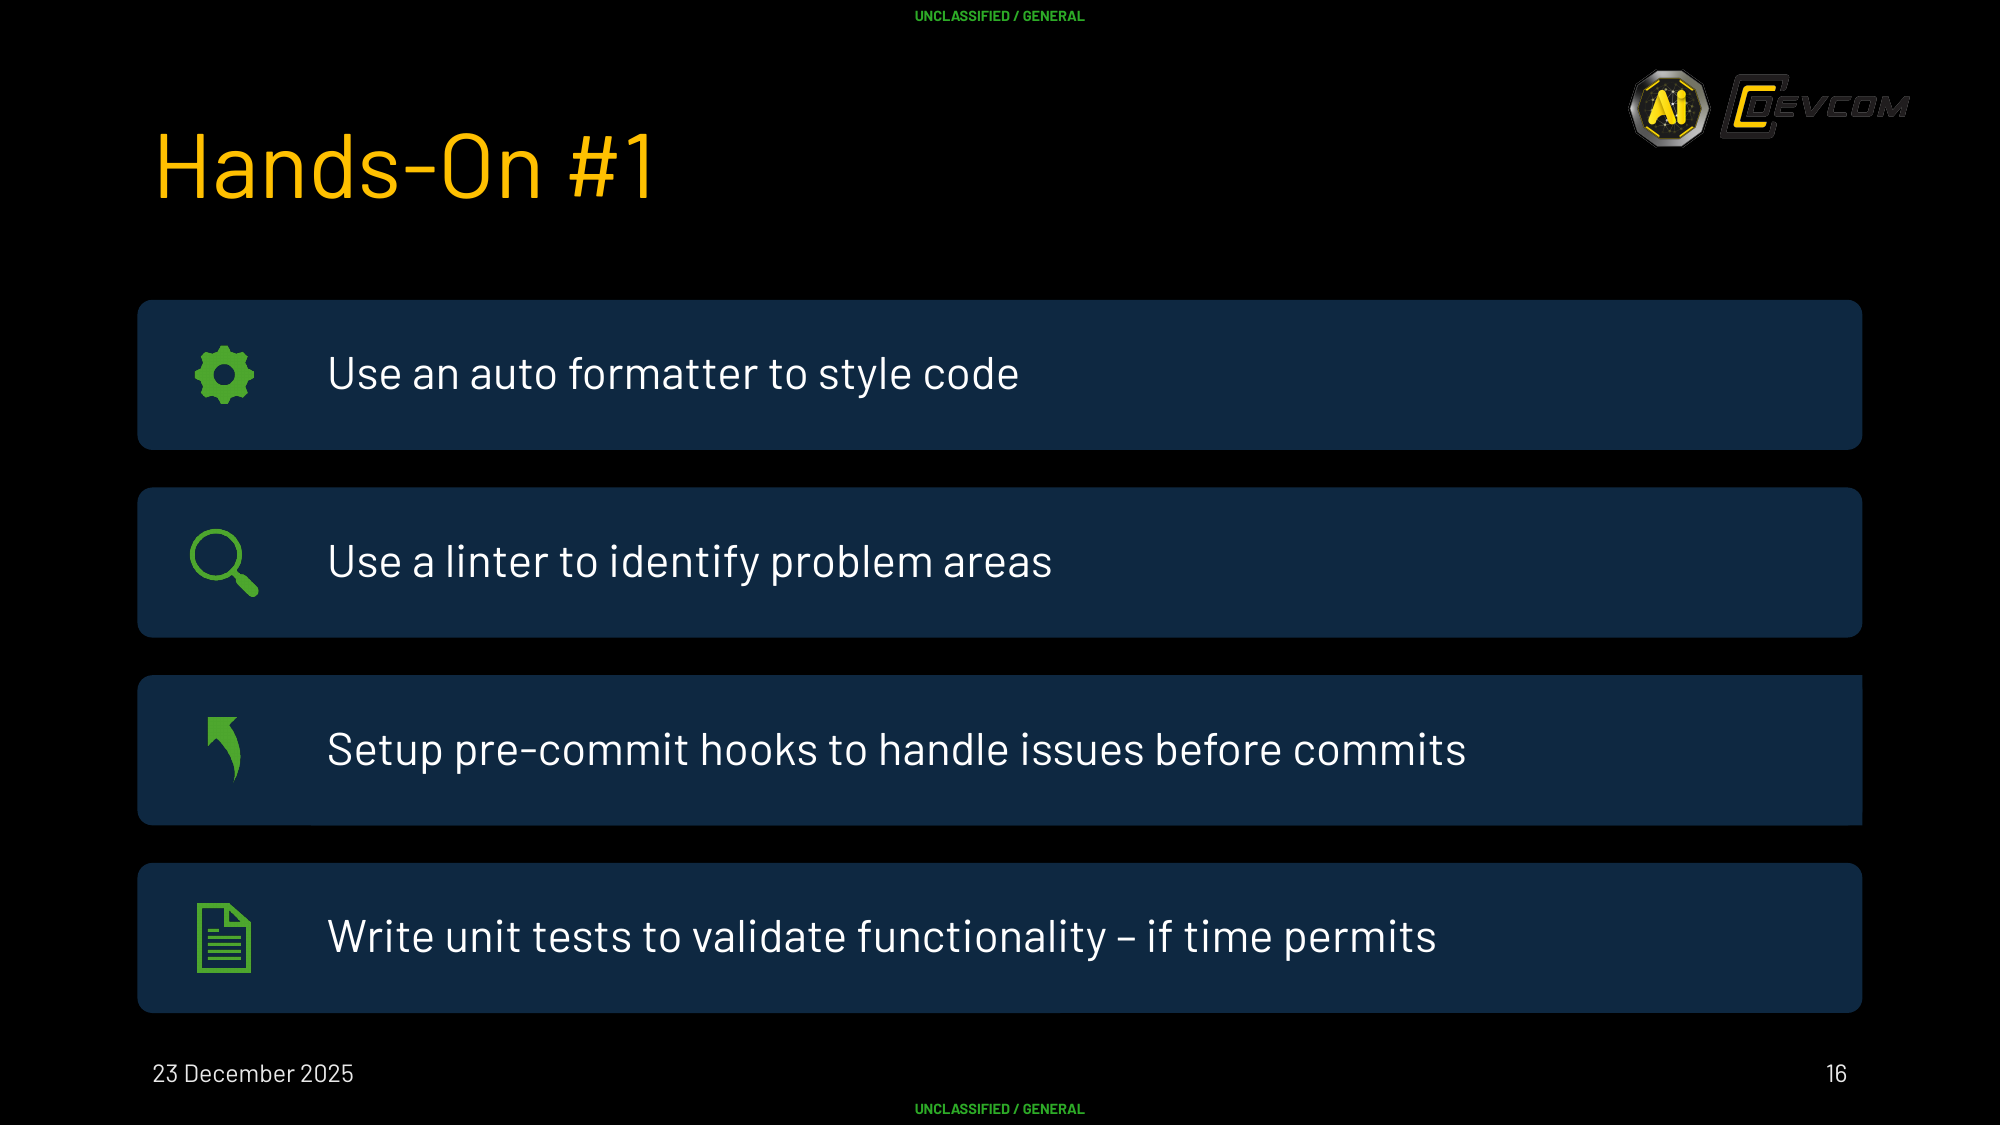

# Hands-On #1
Use an auto formatter to style code
Use a linter to identify problem areas
Setup pre-commit hooks to handle issues before commits
Write unit tests to validate functionality – if time permits
23 December 2025

16